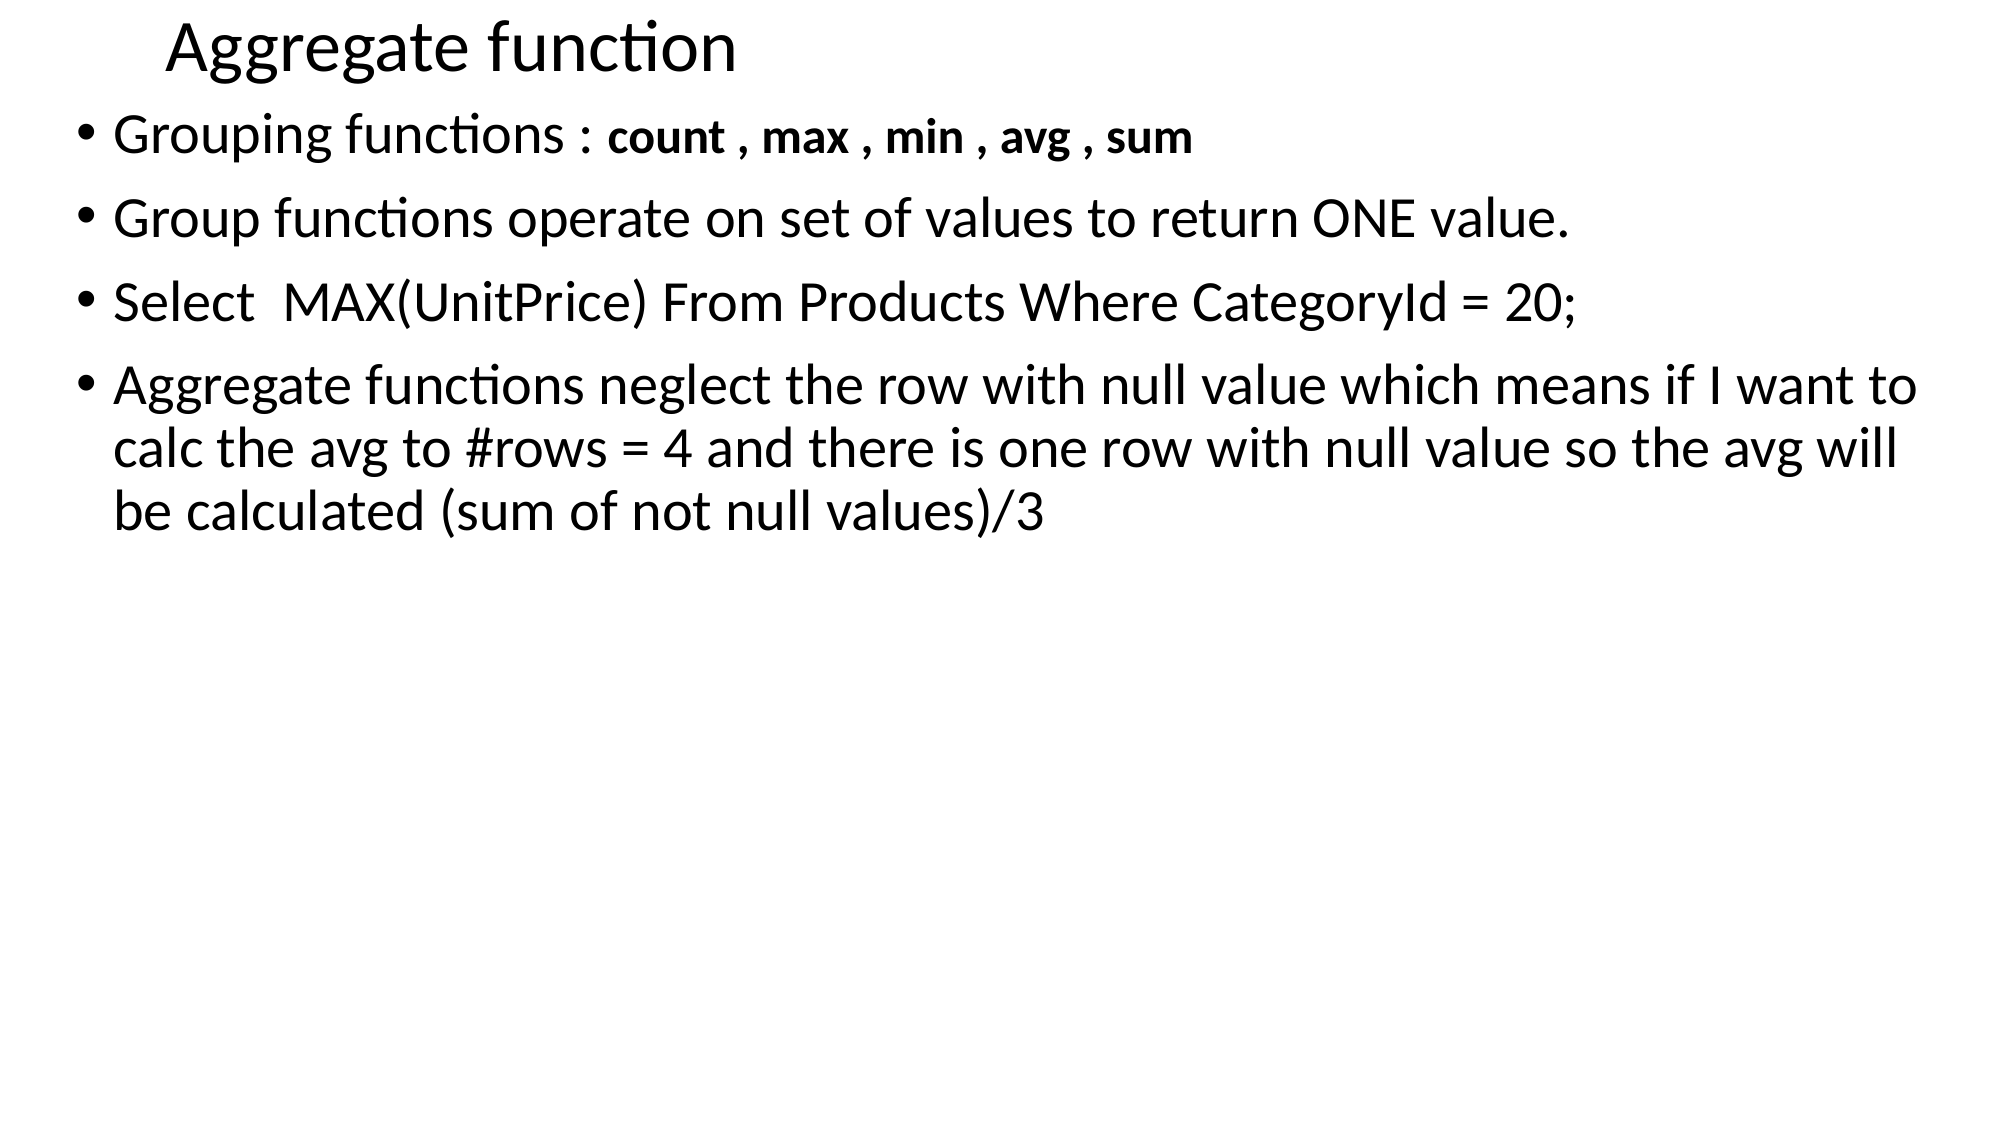

# Aggregate function
Grouping functions : count , max , min , avg , sum
Group functions operate on set of values to return ONE value.
Select  MAX(UnitPrice) From Products Where CategoryId = 20;
Aggregate functions neglect the row with null value which means if I want to calc the avg to #rows = 4 and there is one row with null value so the avg will be calculated (sum of not null values)/3